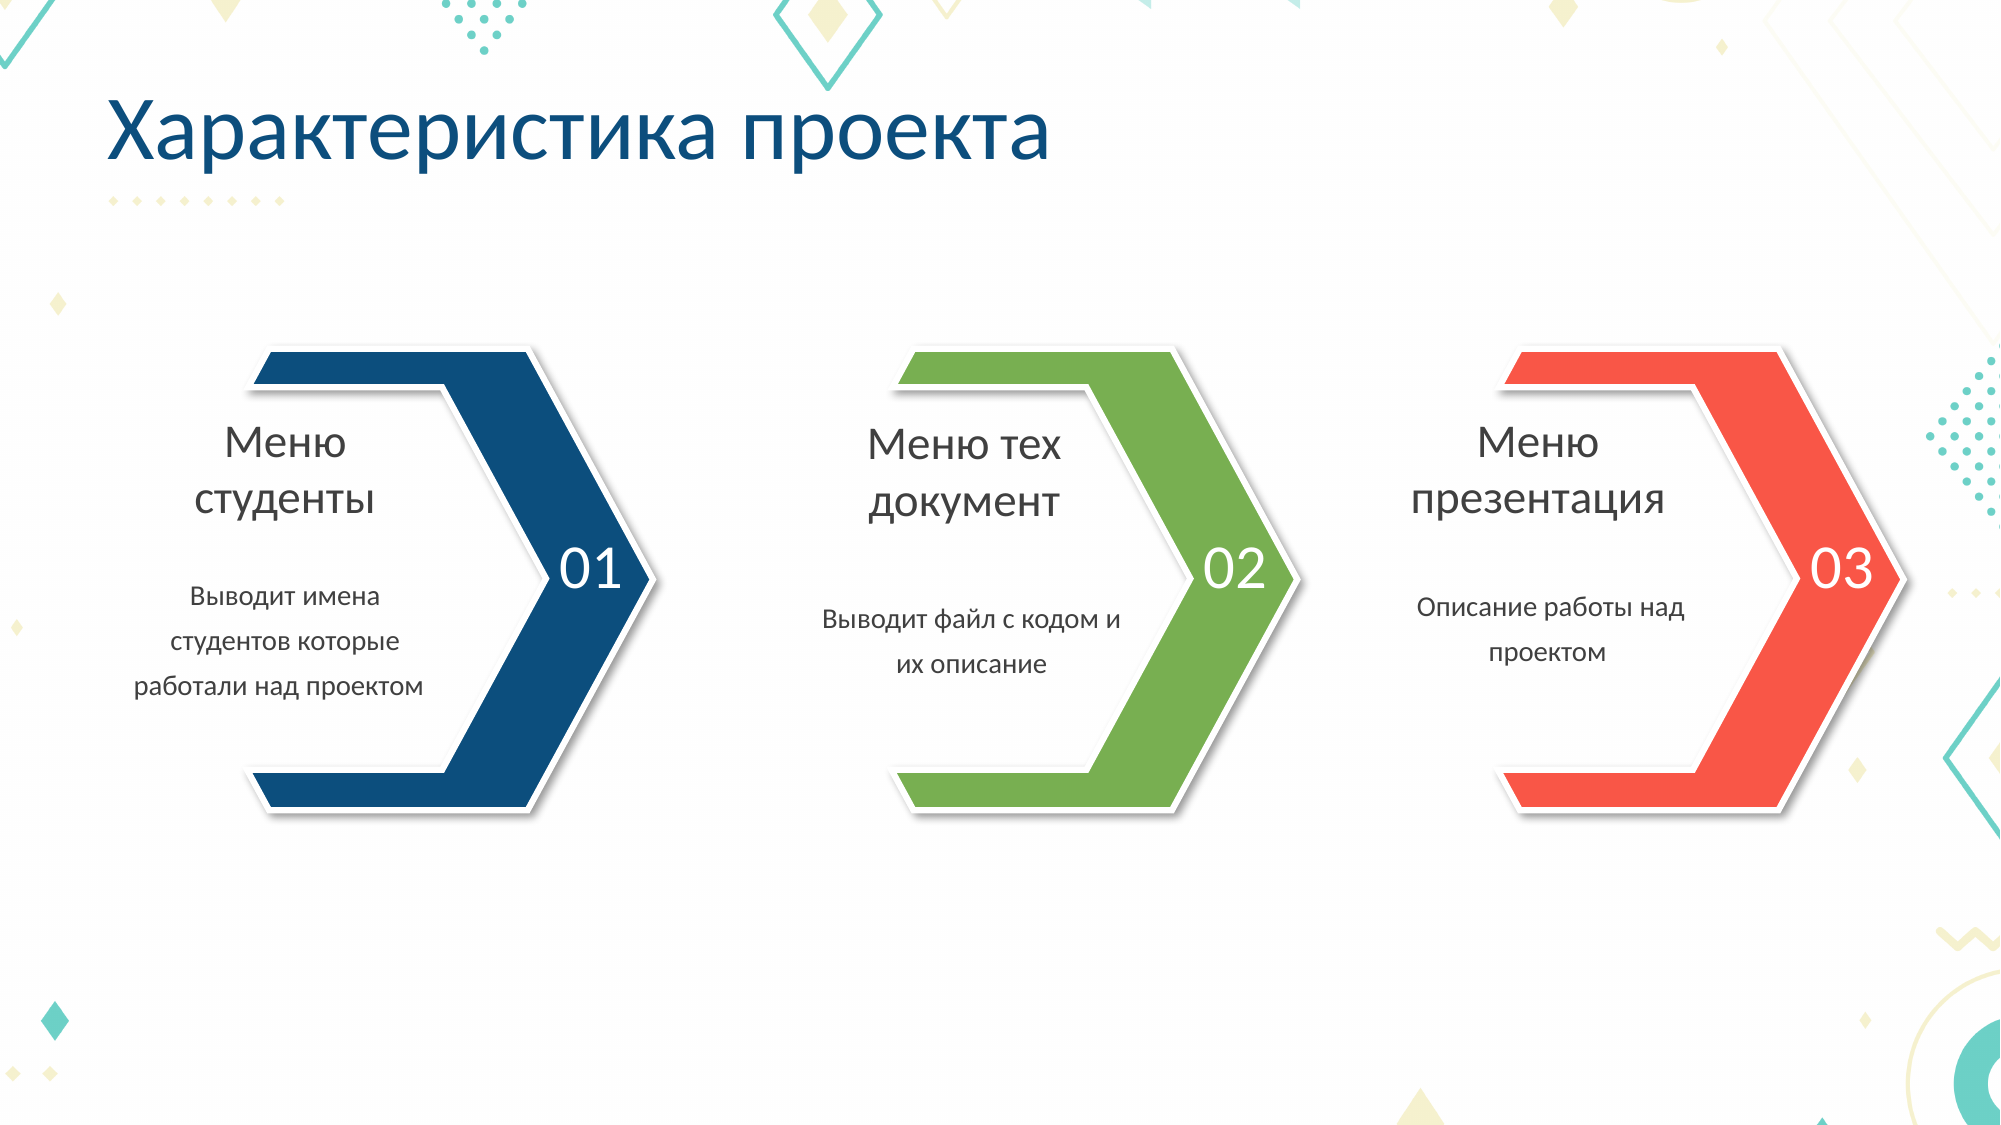

# Характеристика проекта

Меню презентация
Меню студенты
Меню тех документ
01
02
03
Выводит имена студентов которые работали над проектом
Описание работы над проектом
Выводит файл с кодом и их описание